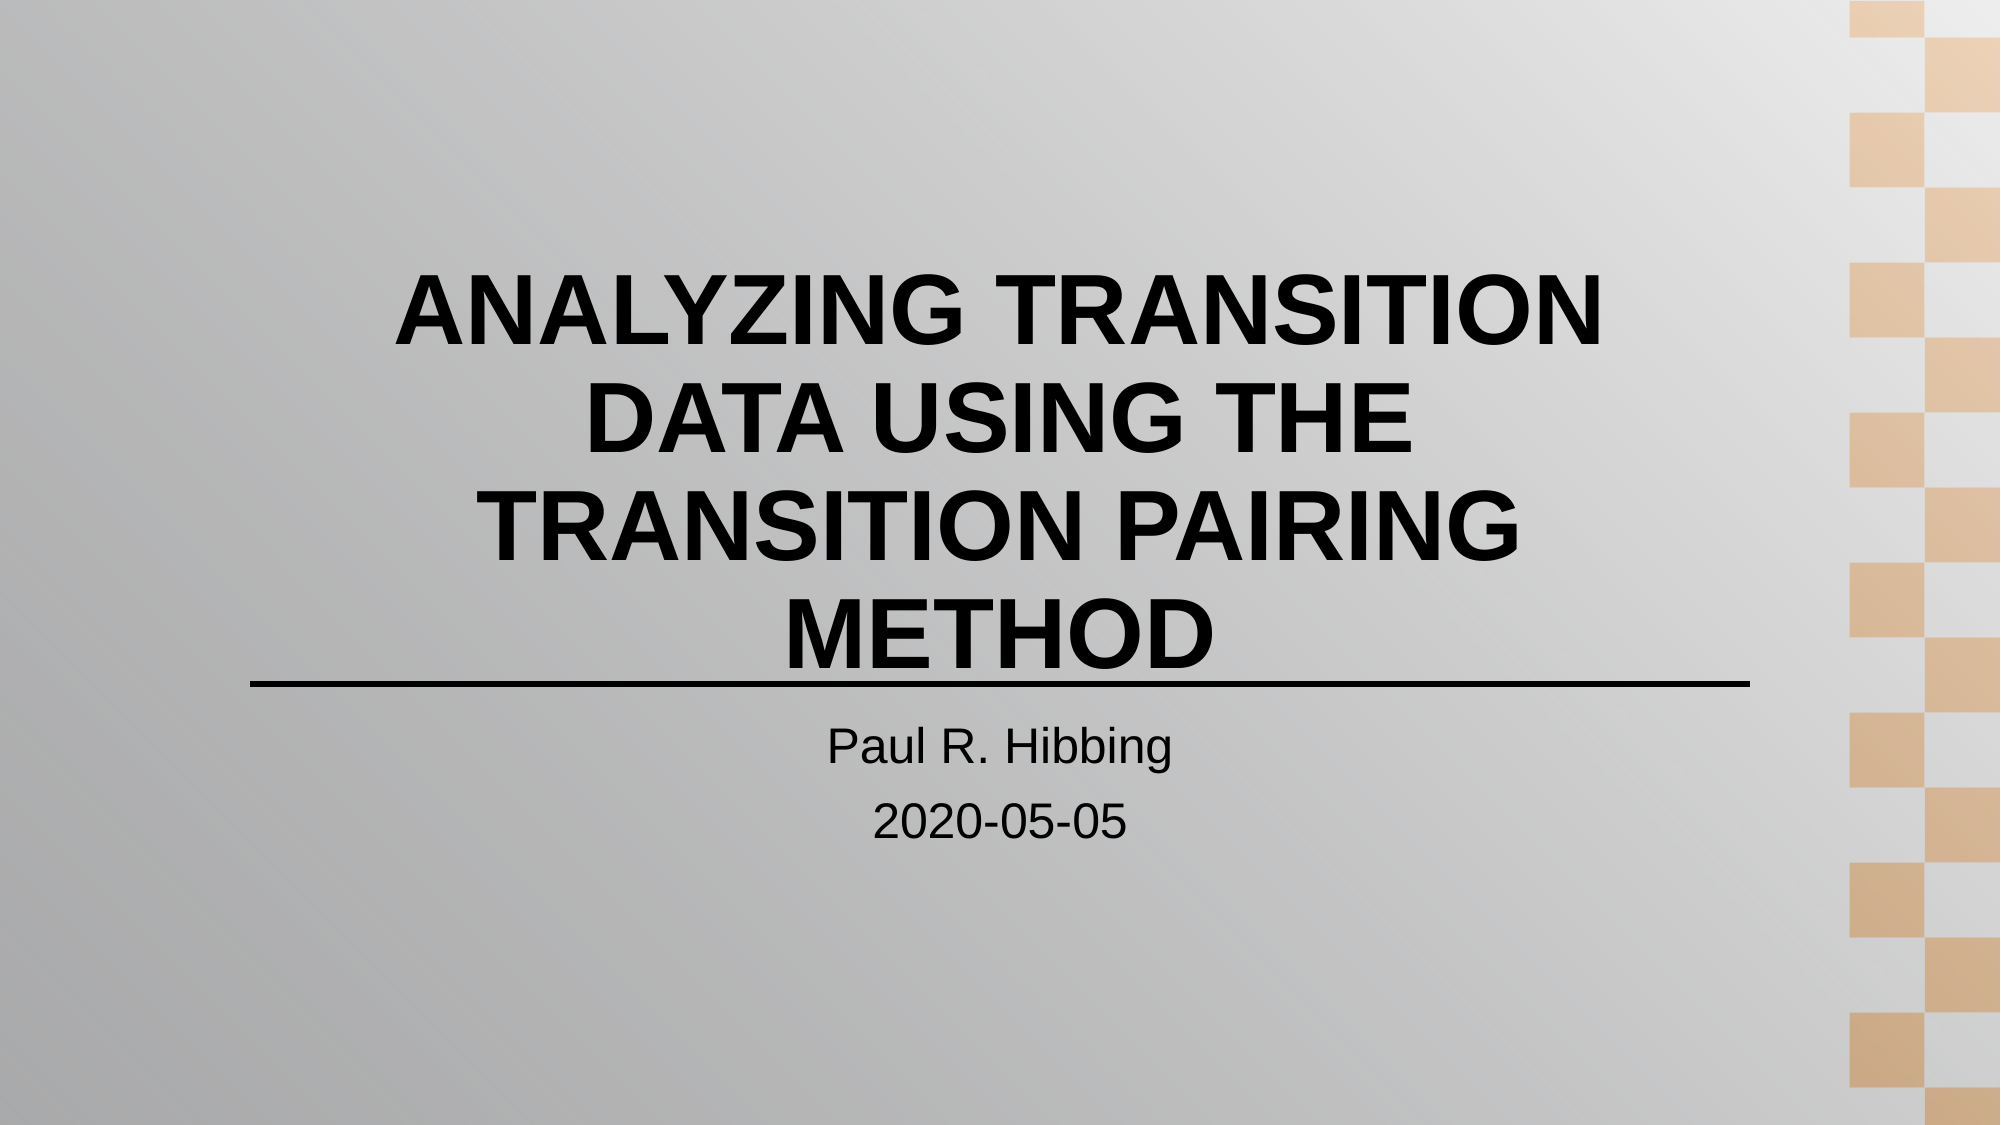

# Analyzing Transition Data Using the Transition Pairing Method
Paul R. Hibbing
2020-05-05